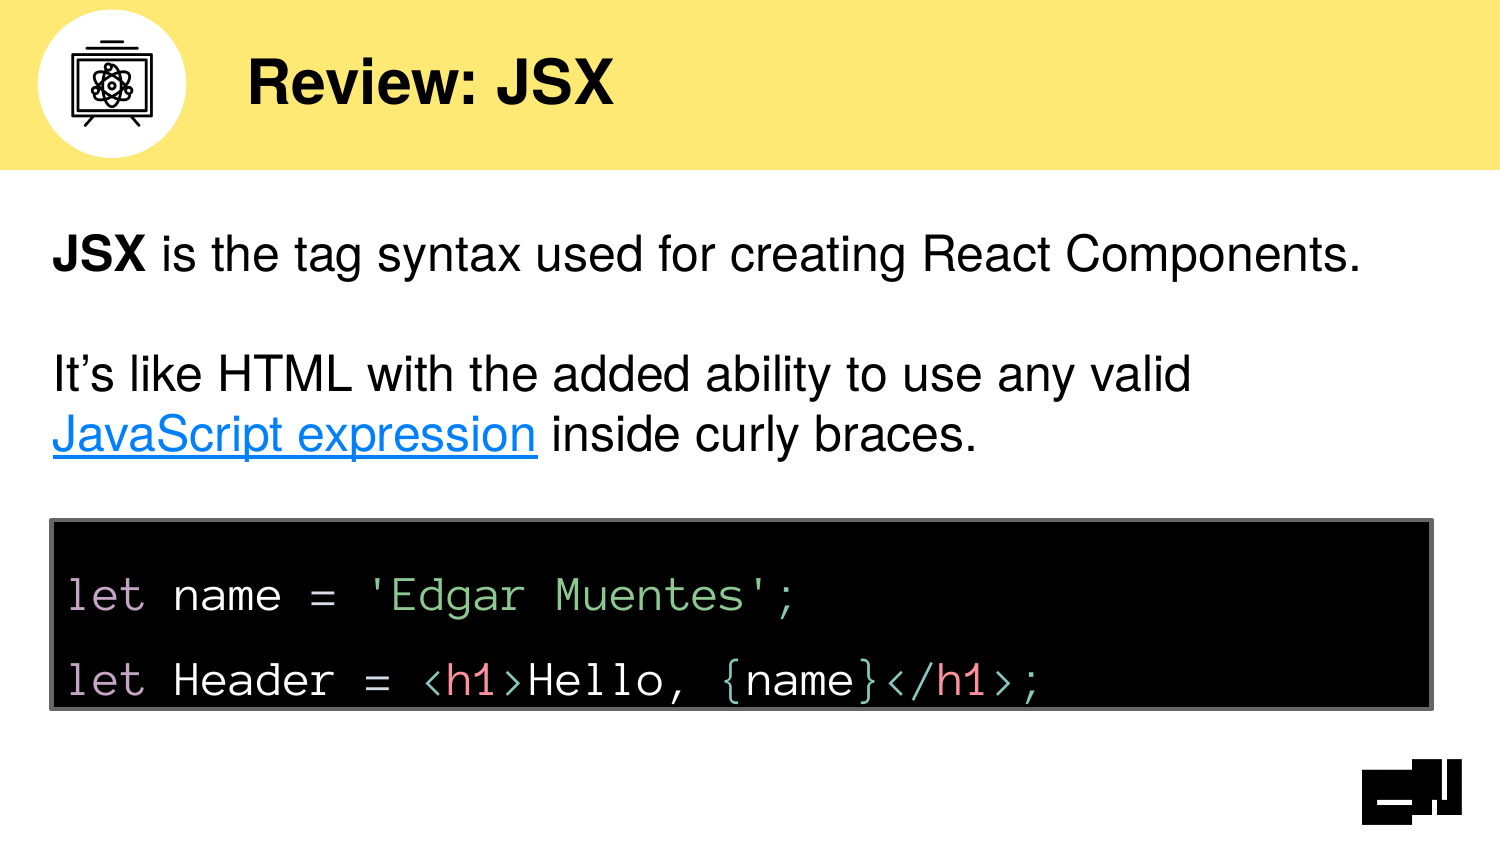

# Review: JSX
JSX is the tag syntax used for creating React Components.

It’s like HTML with the added ability to use any valid JavaScript expression inside curly braces.
let name = 'Edgar Muentes';
let Header = <h1>Hello, {name}</h1>;